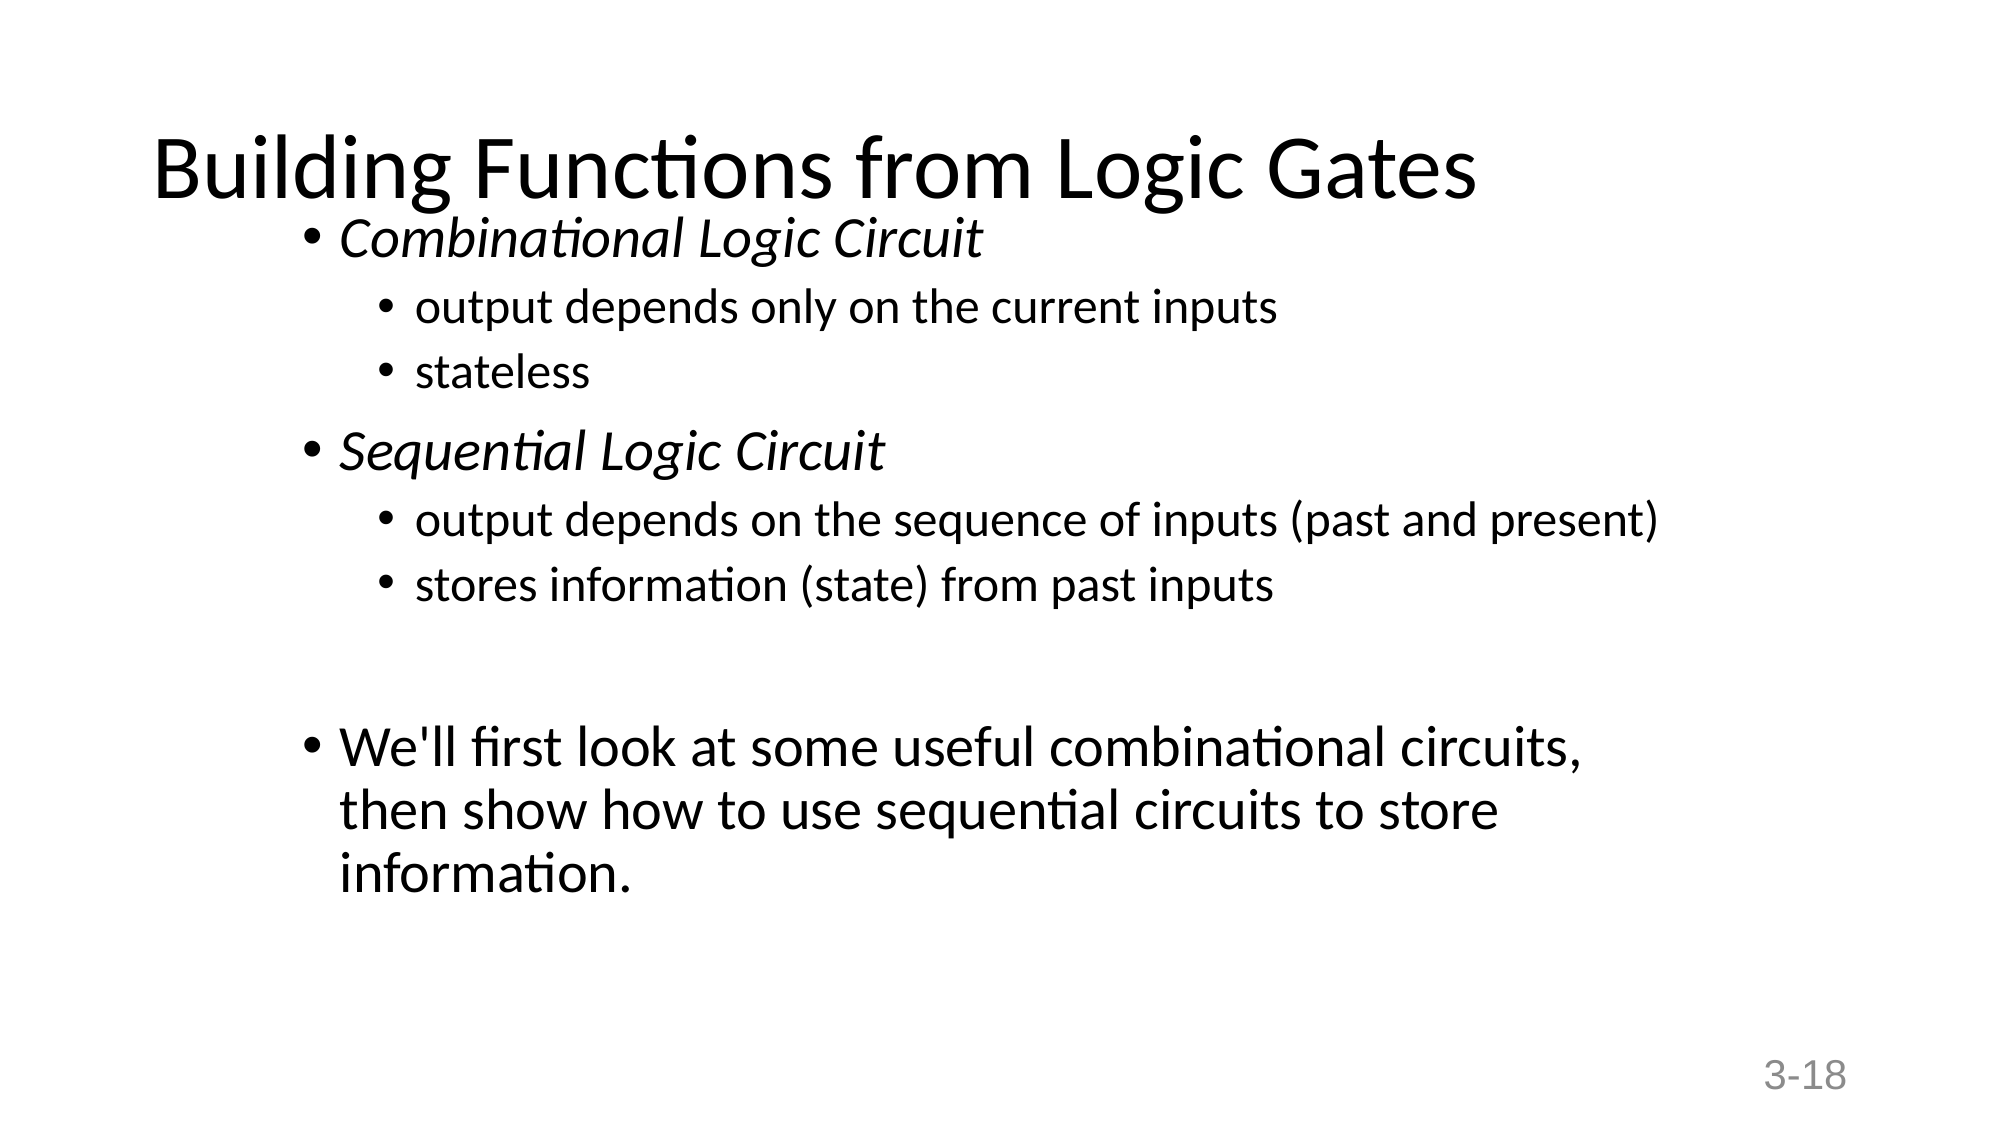

# Building Functions from Logic Gates
Combinational Logic Circuit
output depends only on the current inputs
stateless
Sequential Logic Circuit
output depends on the sequence of inputs (past and present)
stores information (state) from past inputs

We'll first look at some useful combinational circuits,
then show how to use sequential circuits to store information.
3-18